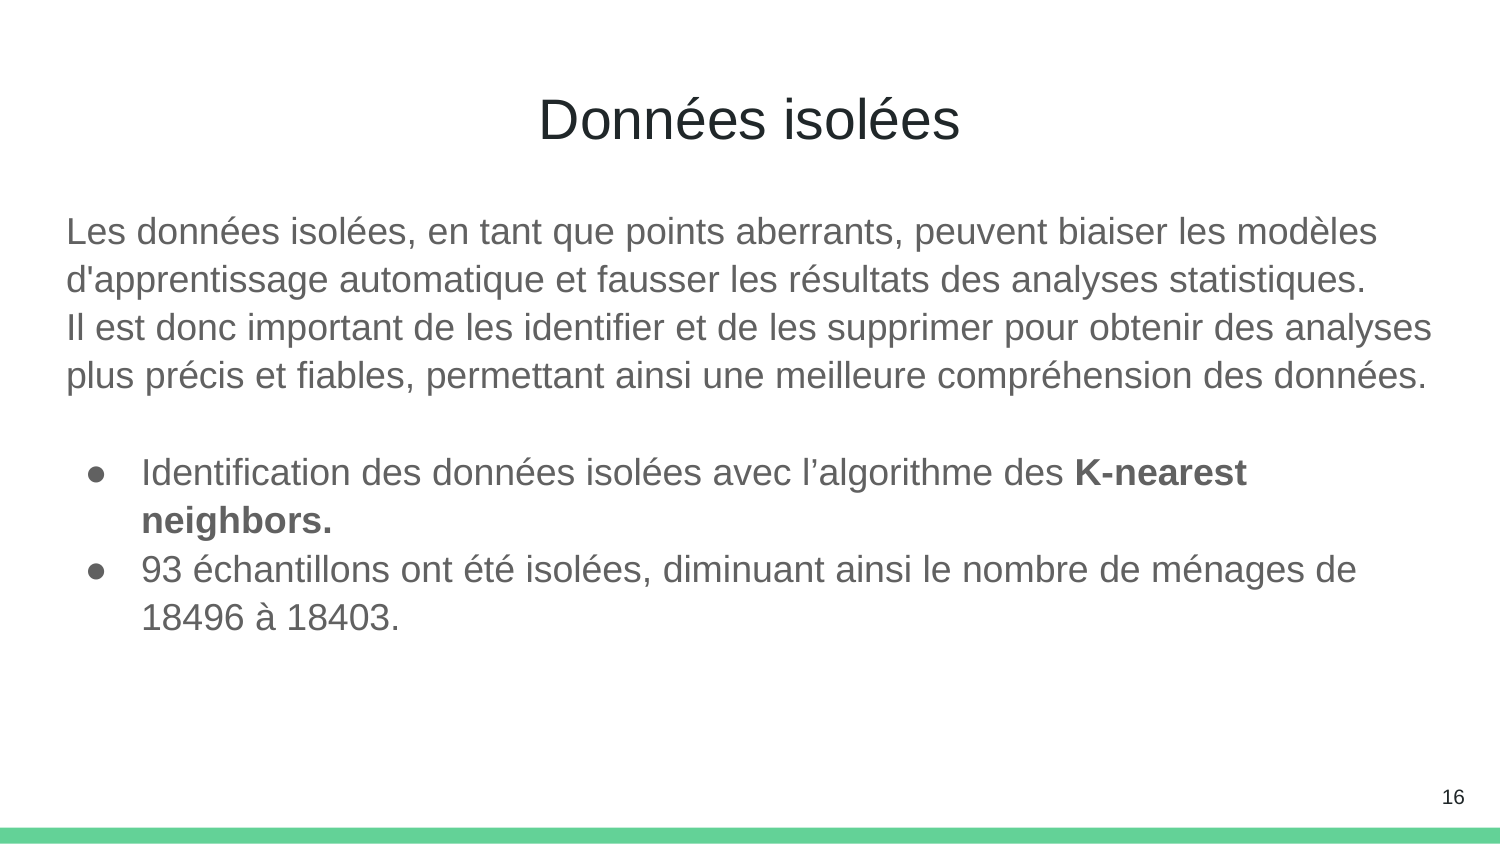

# Données isolées
Les données isolées, en tant que points aberrants, peuvent biaiser les modèles d'apprentissage automatique et fausser les résultats des analyses statistiques.
Il est donc important de les identifier et de les supprimer pour obtenir des analyses plus précis et fiables, permettant ainsi une meilleure compréhension des données.

Identification des données isolées avec l’algorithme des K-nearest neighbors.
93 échantillons ont été isolées, diminuant ainsi le nombre de ménages de 18496 à 18403.
16